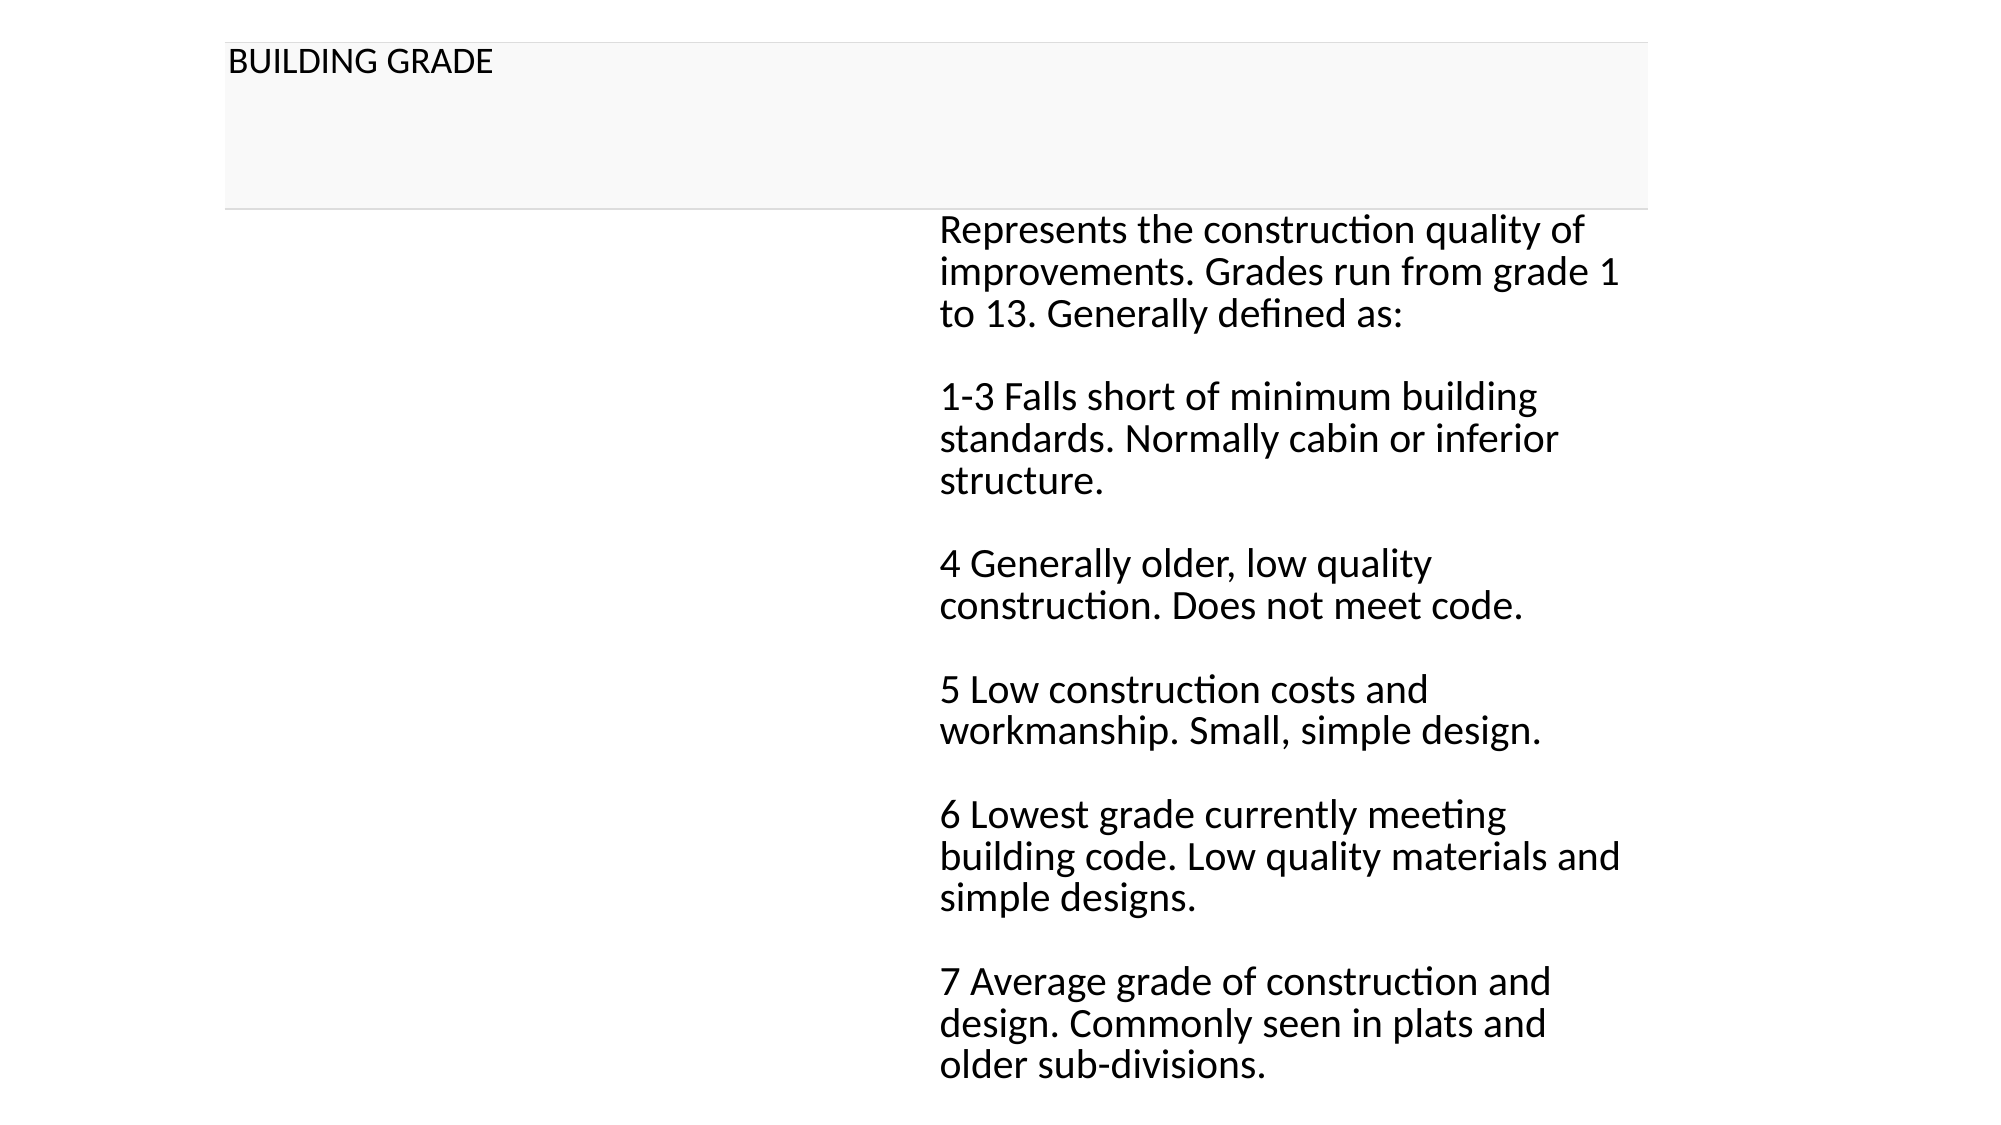

| BUILDING GRADE |  |
| --- | --- |
|  | Represents the construction quality of improvements. Grades run from grade 1 to 13. Generally defined as: 1-3 Falls short of minimum building standards. Normally cabin or inferior structure. 4 Generally older, low quality construction. Does not meet code. 5 Low construction costs and workmanship. Small, simple design. 6 Lowest grade currently meeting building code. Low quality materials and simple designs. 7 Average grade of construction and design. Commonly seen in plats and older sub-divisions. 8 Just above average in construction and design. Usually better materials in both the exterior and interior finish work. 9 Better architectural design with extra interior and exterior design and quality. 10 Homes of this quality generally have high quality features. Finish work is better and more design quality is seen in the floor plans. Generally have a larger square footage. 11 Custom design and higher quality finish work with added amenities of solid woods, bathroom fixtures and more luxurious options. 12 Custom design and excellent builders. All materials are of the highest quality and all conveniences are present. 13 Generally custom designed and built. Mansion level. Large amount of highest quality cabinet work, wood trim, marble, entry ways etc. |